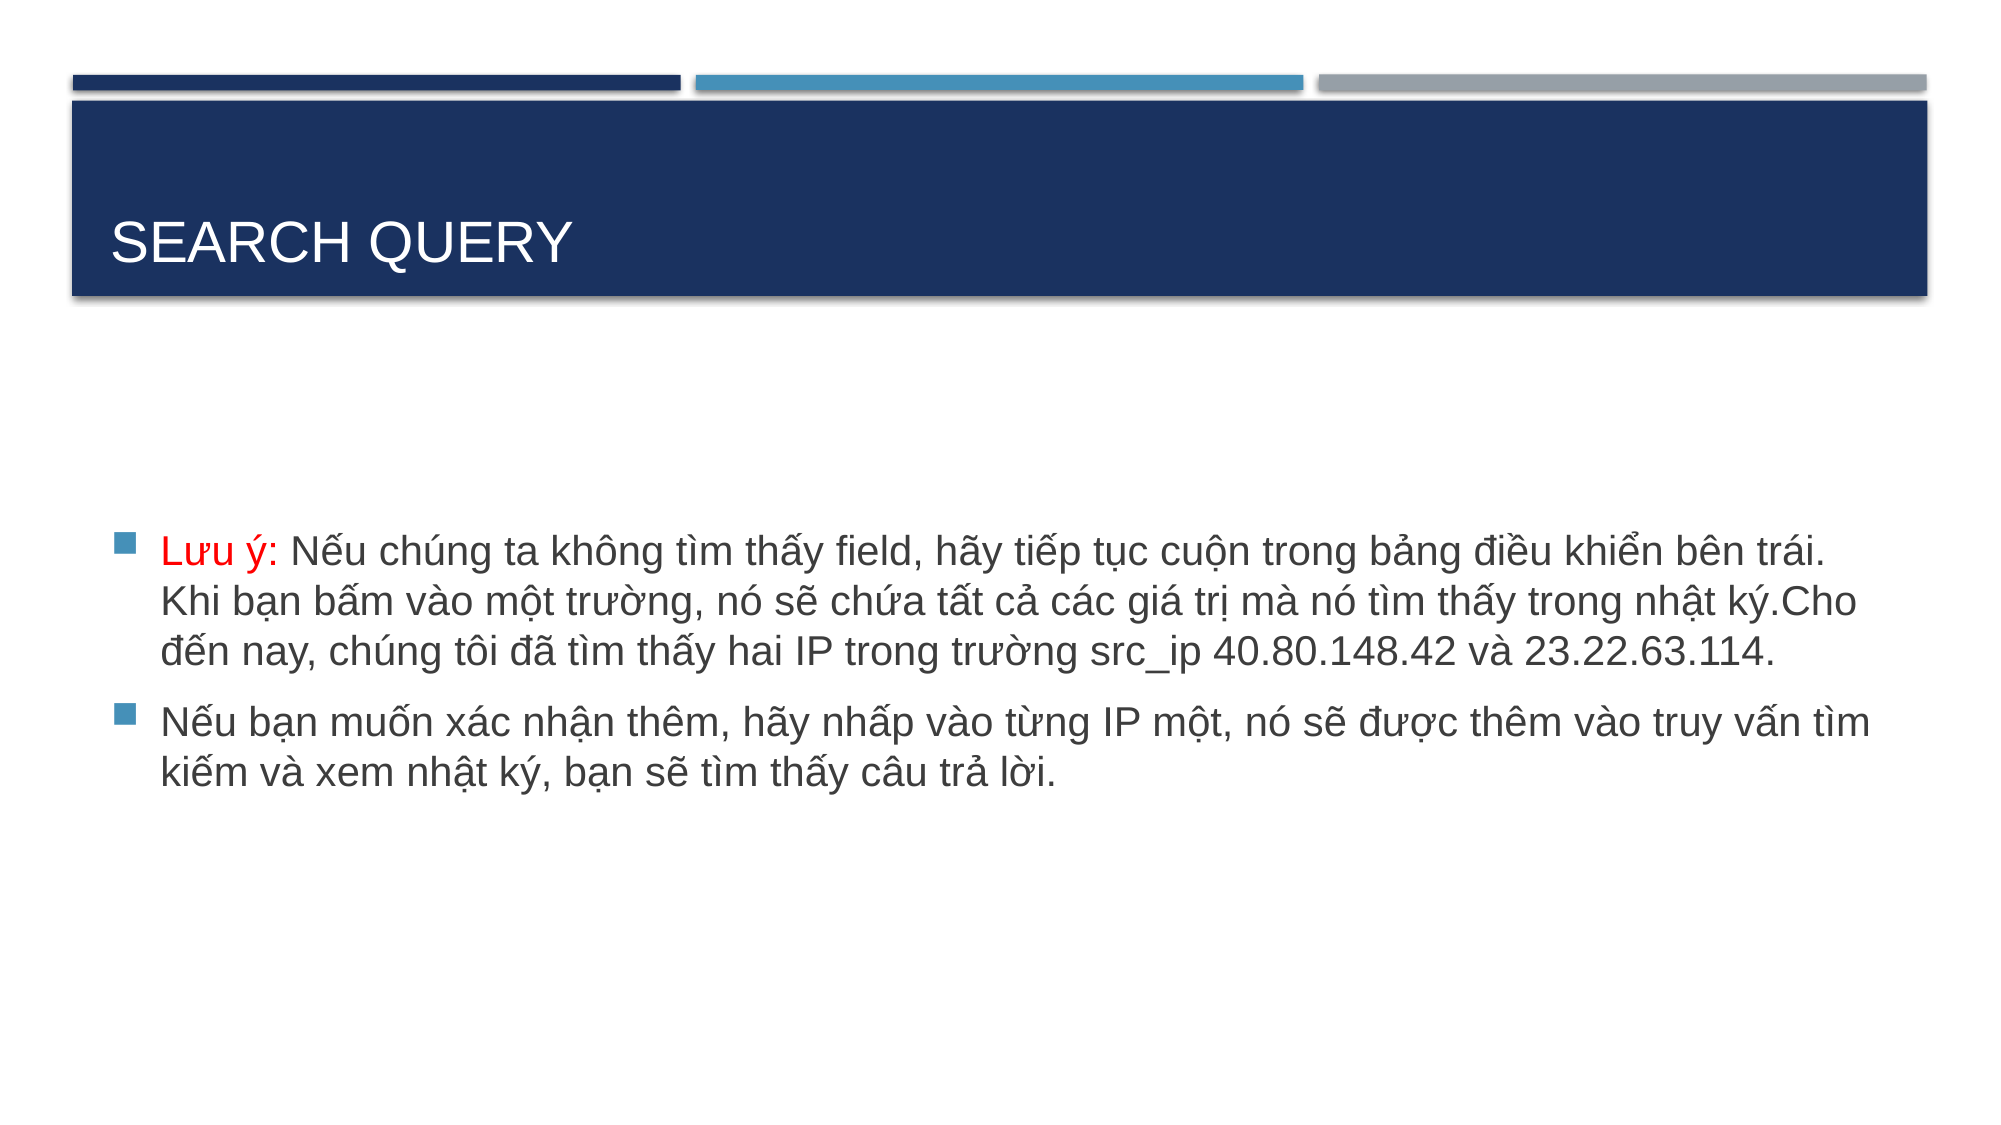

# Search query
Lưu ý: Nếu chúng ta không tìm thấy field, hãy tiếp tục cuộn trong bảng điều khiển bên trái. Khi bạn bấm vào một trường, nó sẽ chứa tất cả các giá trị mà nó tìm thấy trong nhật ký.Cho đến nay, chúng tôi đã tìm thấy hai IP trong trường src_ip 40.80.148.42 và 23.22.63.114.
Nếu bạn muốn xác nhận thêm, hãy nhấp vào từng IP một, nó sẽ được thêm vào truy vấn tìm kiếm và xem nhật ký, bạn sẽ tìm thấy câu trả lời.